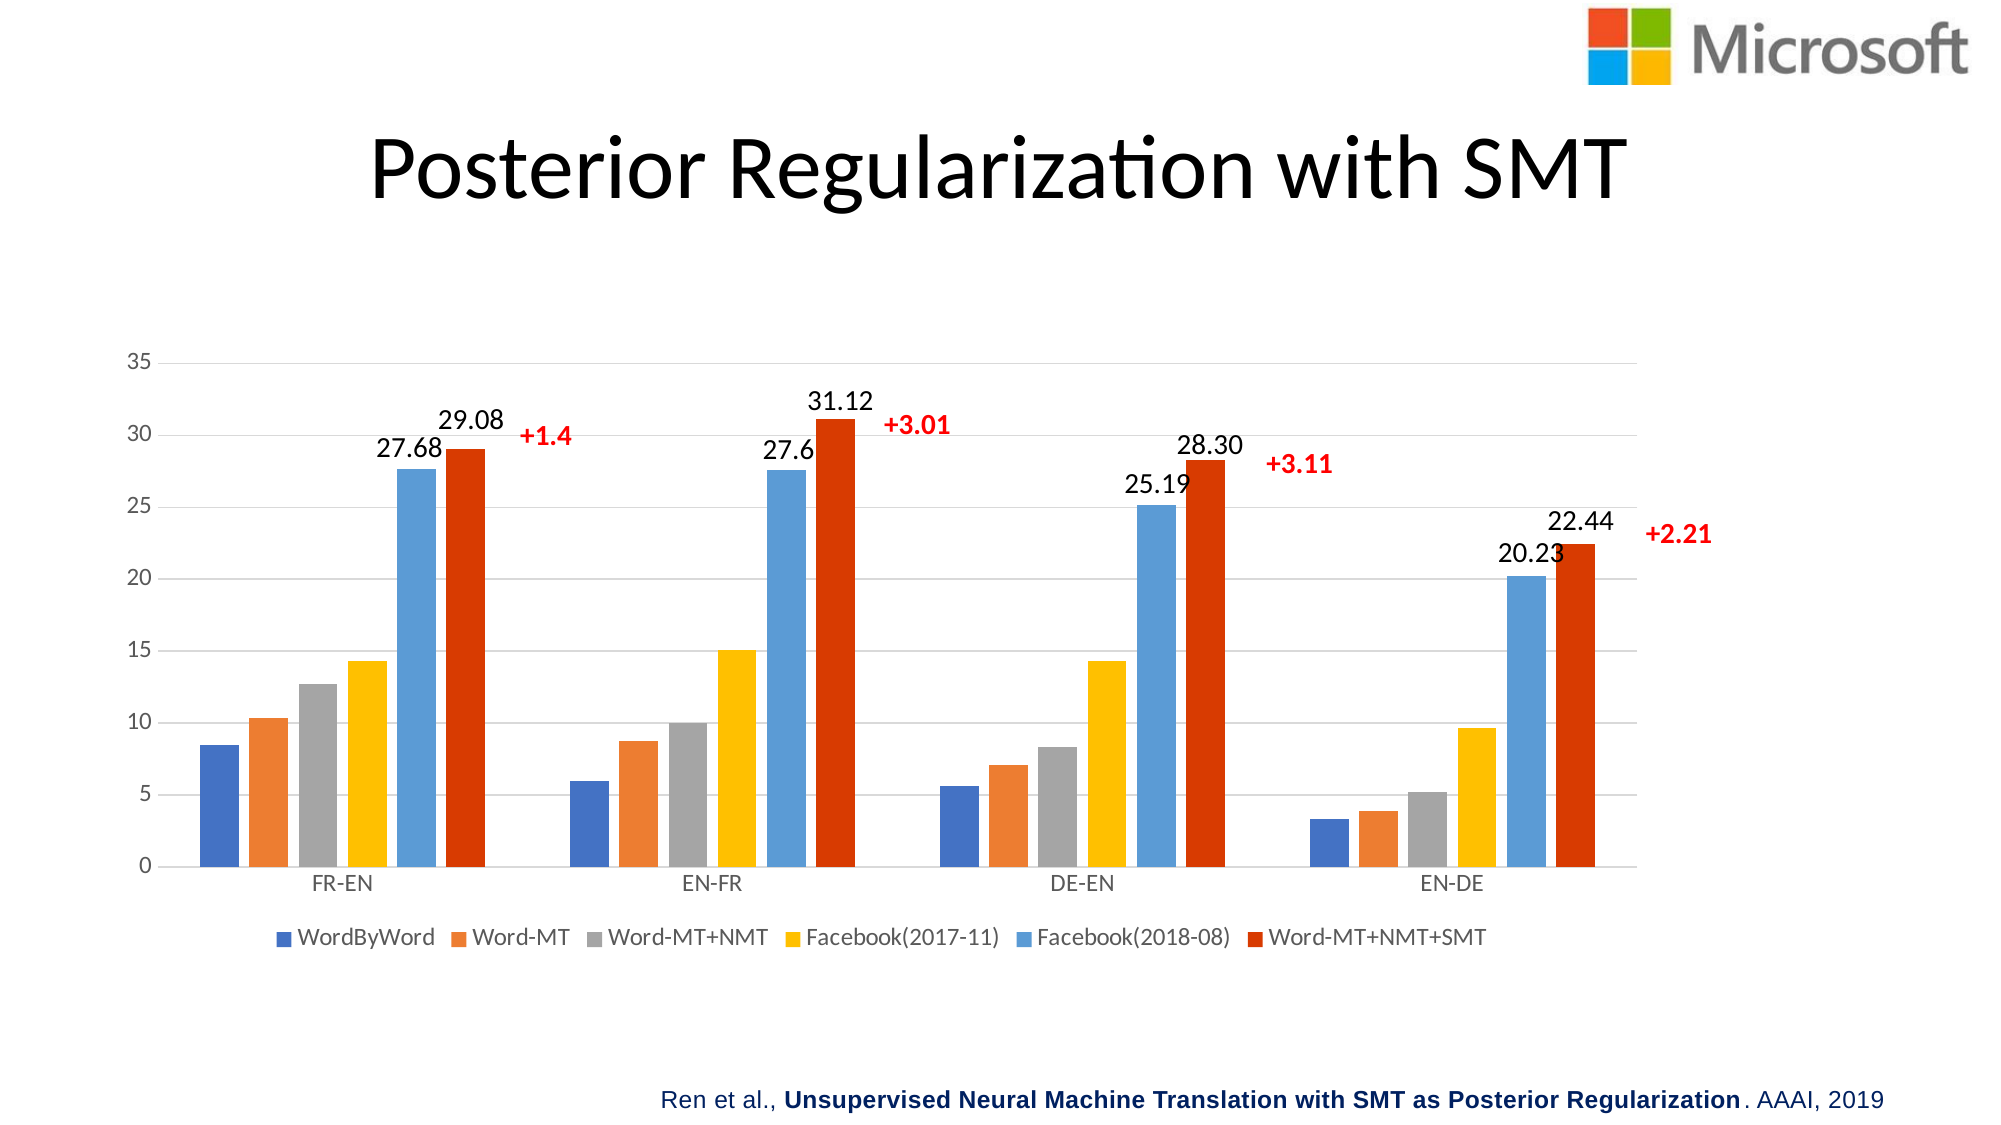

# Posterior Regularization with SMT

### Chart

| Category | WordByWord | Word-MT | Word-MT+NMT | Facebook(2017-11) | Facebook(2018-08) | Word-MT+NMT+SMT |
|---|---|---|---|---|---|---|
| FR-EN | 8.46 | 10.36 | 12.68 | 14.31 | 27.68 | 29.08 |
| EN-FR | 5.96 | 8.74 | 10.01 | 15.05 | 27.6 | 31.12 |
| DE-EN | 5.62 | 7.06 | 8.32 | 14.33 | 25.19 | 28.3 |
| EN-DE | 3.33 | 3.89 | 5.21 | 9.64 | 20.23 | 22.44 |
31.12
29.08
+3.01
+1.4
28.30
27.68
27.6
+3.11
25.19
22.44
+2.21
20.23
Ren et al., Unsupervised Neural Machine Translation with SMT as Posterior Regularization. AAAI, 2019